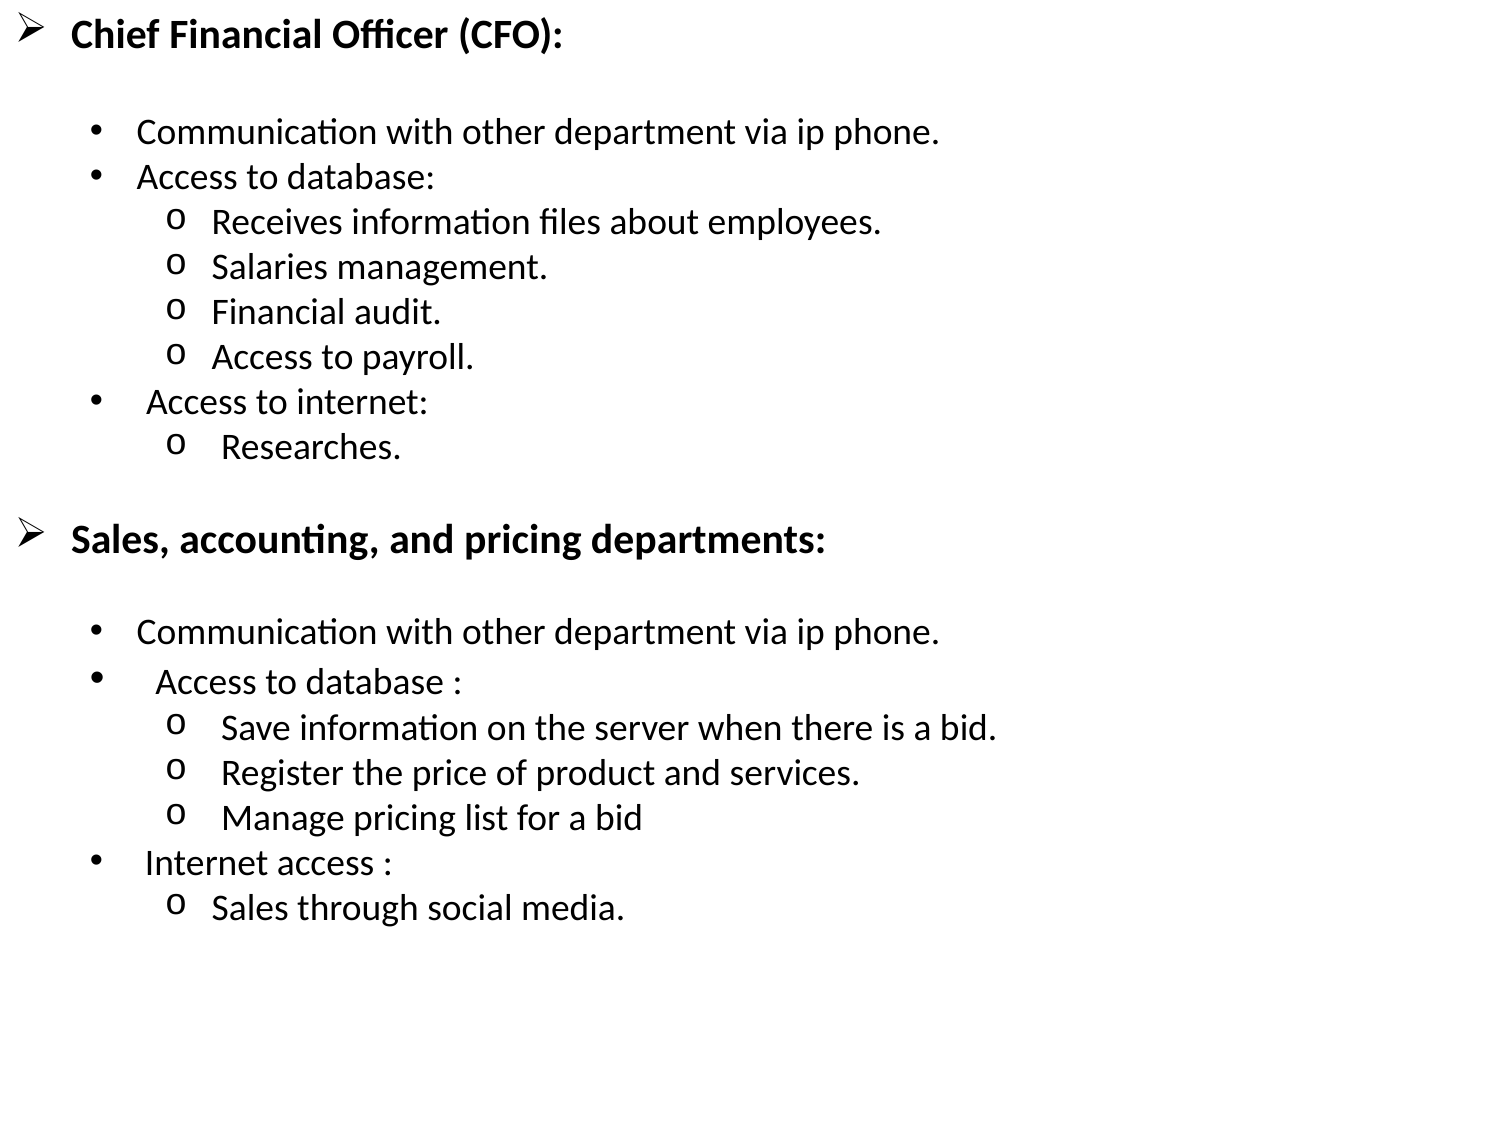

Chief Financial Officer (CFO):

Communication with other department via ip phone.
Access to database:
Receives information files about employees.
Salaries management.
Financial audit.
Access to payroll.
Access to internet:
Researches.

Sales, accounting, and pricing departments:

Communication with other department via ip phone.
 Access to database :
Save information on the server when there is a bid.
Register the price of product and services.
Manage pricing list for a bid
 Internet access :
Sales through social media.